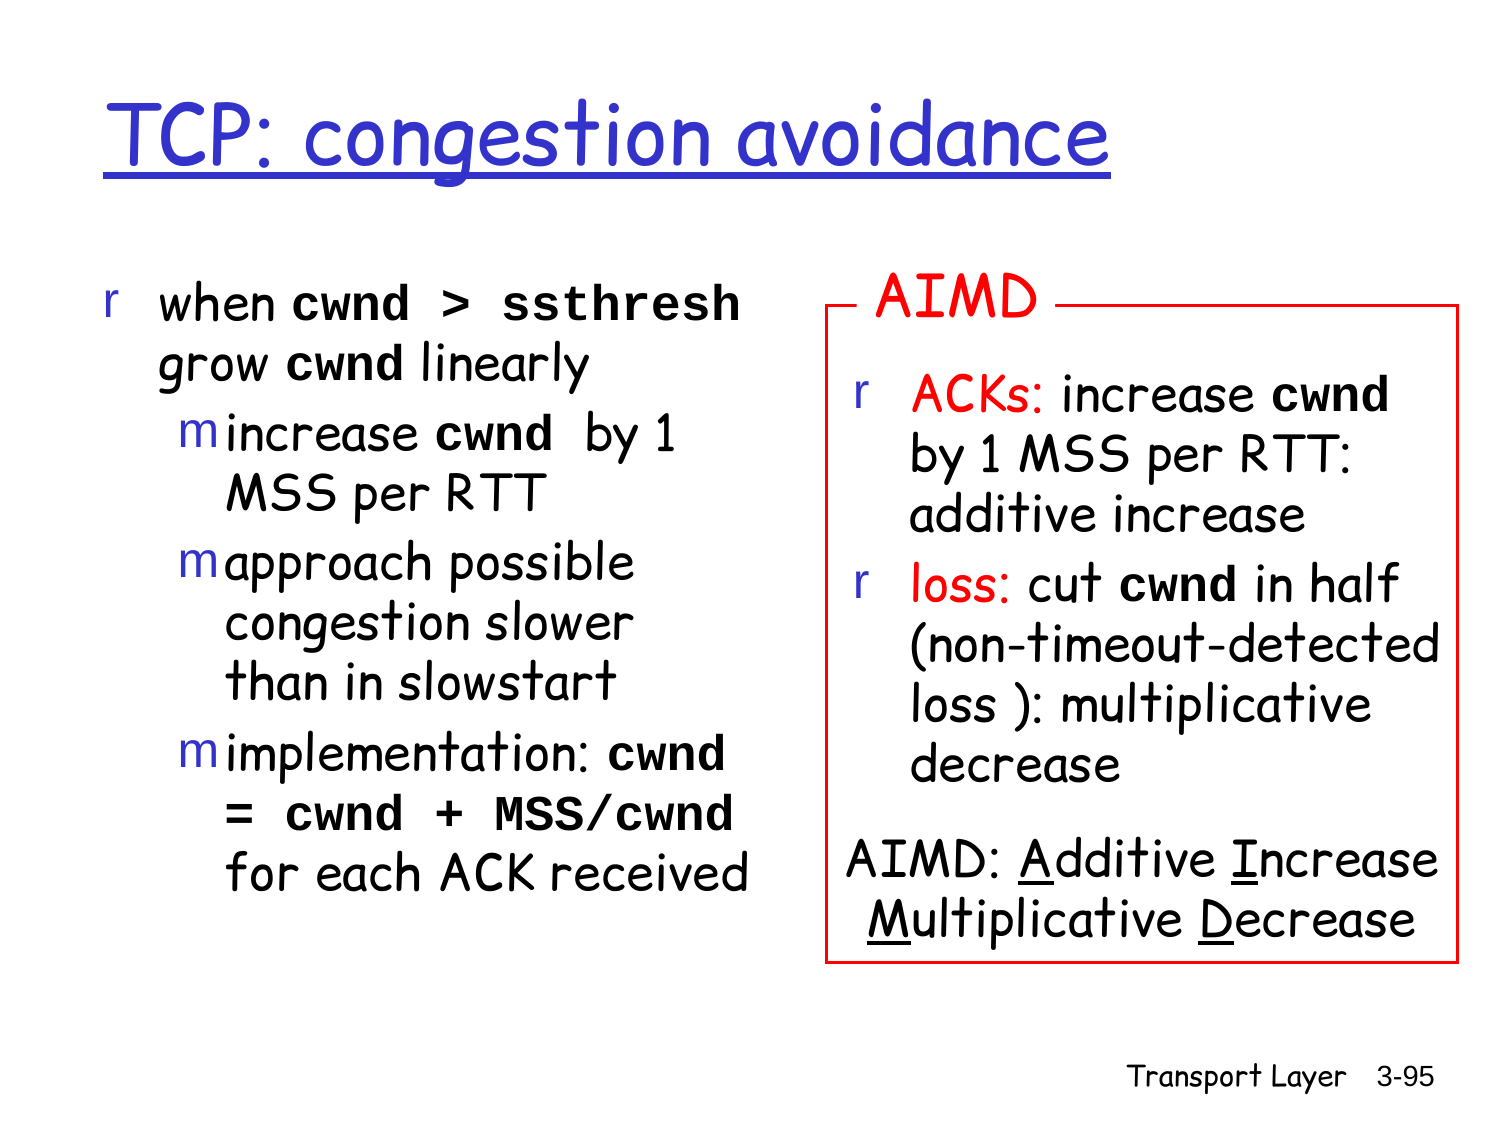

# TCP: congestion avoidance
AIMD
when cwnd > ssthresh grow cwnd linearly
increase cwnd by 1 MSS per RTT
approach possible congestion slower than in slowstart
implementation: cwnd = cwnd + MSS/cwnd for each ACK received

ACKs: increase cwnd by 1 MSS per RTT: additive increase
loss: cut cwnd in half (non-timeout-detected loss ): multiplicative decrease

AIMD: Additive Increase
Multiplicative Decrease
Transport Layer
3-95